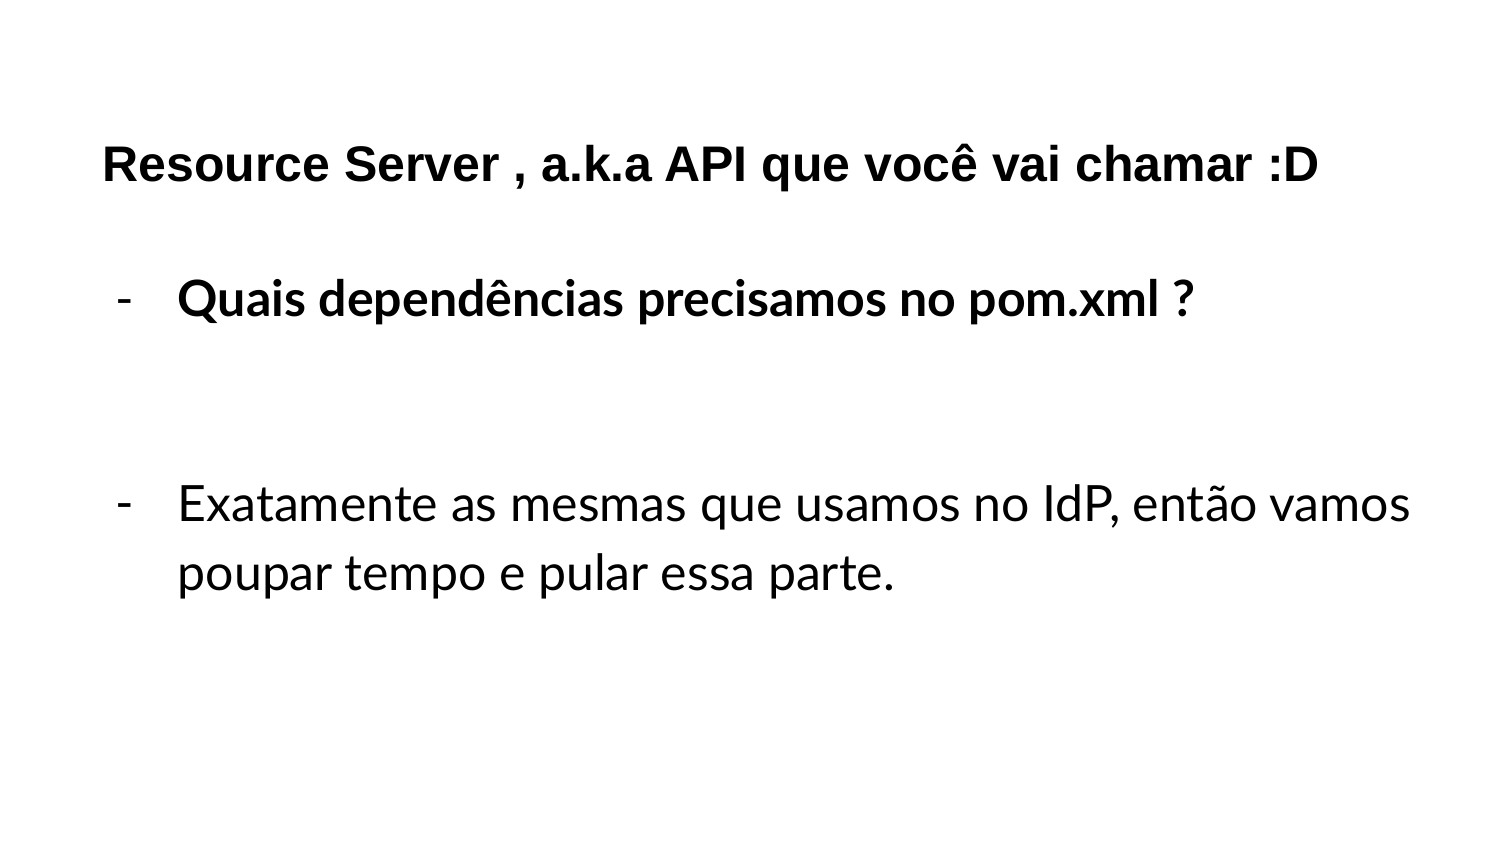

Resource Server , a.k.a API que você vai chamar :D
Quais dependências precisamos no pom.xml ?

Exatamente as mesmas que usamos no IdP, então vamos poupar tempo e pular essa parte.